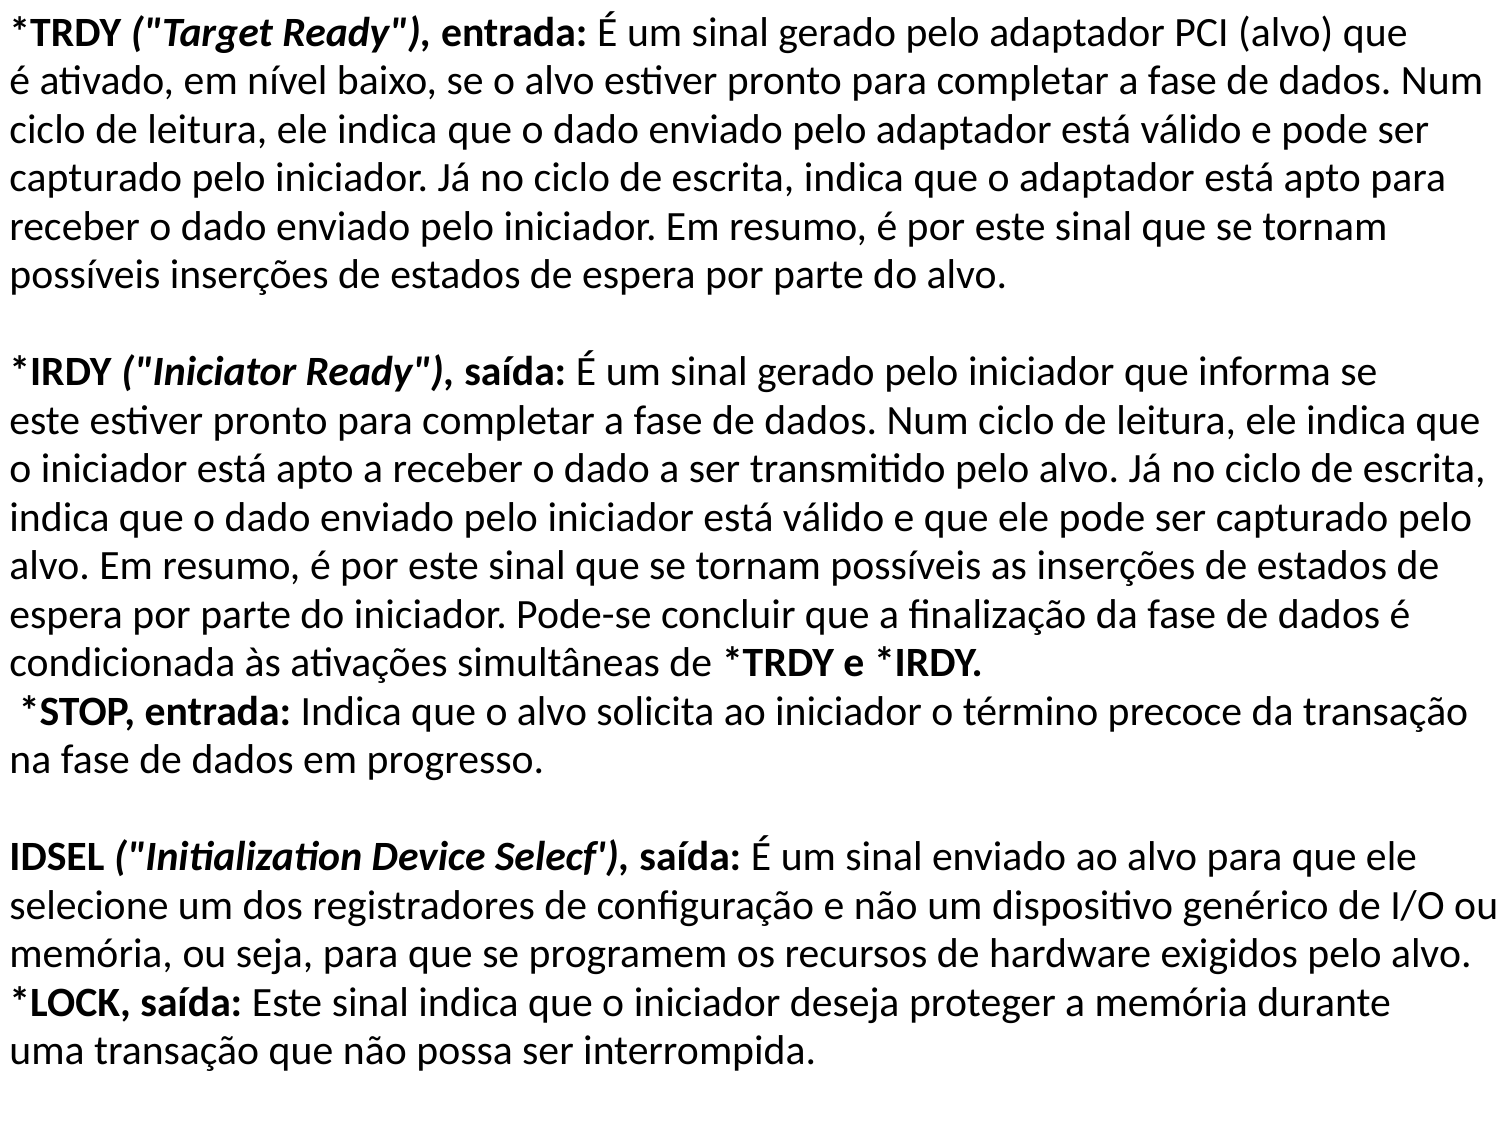

*TRDY ("Target Ready"), entrada: É um sinal gerado pelo adaptador PCI (alvo) que
é ativado, em nível baixo, se o alvo estiver pronto para completar a fase de dados. Num
ciclo de leitura, ele indica que o dado enviado pelo adaptador está válido e pode ser
capturado pelo iniciador. Já no ciclo de escrita, indica que o adaptador está apto para
receber o dado enviado pelo iniciador. Em resumo, é por este sinal que se tornam
possíveis inserções de estados de espera por parte do alvo.

*IRDY ("Iniciator Ready"), saída: É um sinal gerado pelo iniciador que informa se
este estiver pronto para completar a fase de dados. Num ciclo de leitura, ele indica que
o iniciador está apto a receber o dado a ser transmitido pelo alvo. Já no ciclo de escrita,
indica que o dado enviado pelo iniciador está válido e que ele pode ser capturado pelo
alvo. Em resumo, é por este sinal que se tornam possíveis as inserções de estados de
espera por parte do iniciador. Pode-se concluir que a finalização da fase de dados é
condicionada às ativações simultâneas de *TRDY e *IRDY.
 *STOP, entrada: Indica que o alvo solicita ao iniciador o término precoce da transação
na fase de dados em progresso.

IDSEL ("Initialization Device Selecf'), saída: É um sinal enviado ao alvo para que ele
selecione um dos registradores de configuração e não um dispositivo genérico de I/O ou
memória, ou seja, para que se programem os recursos de hardware exigidos pelo alvo.
*LOCK, saída: Este sinal indica que o iniciador deseja proteger a memória durante
uma transação que não possa ser interrompida.